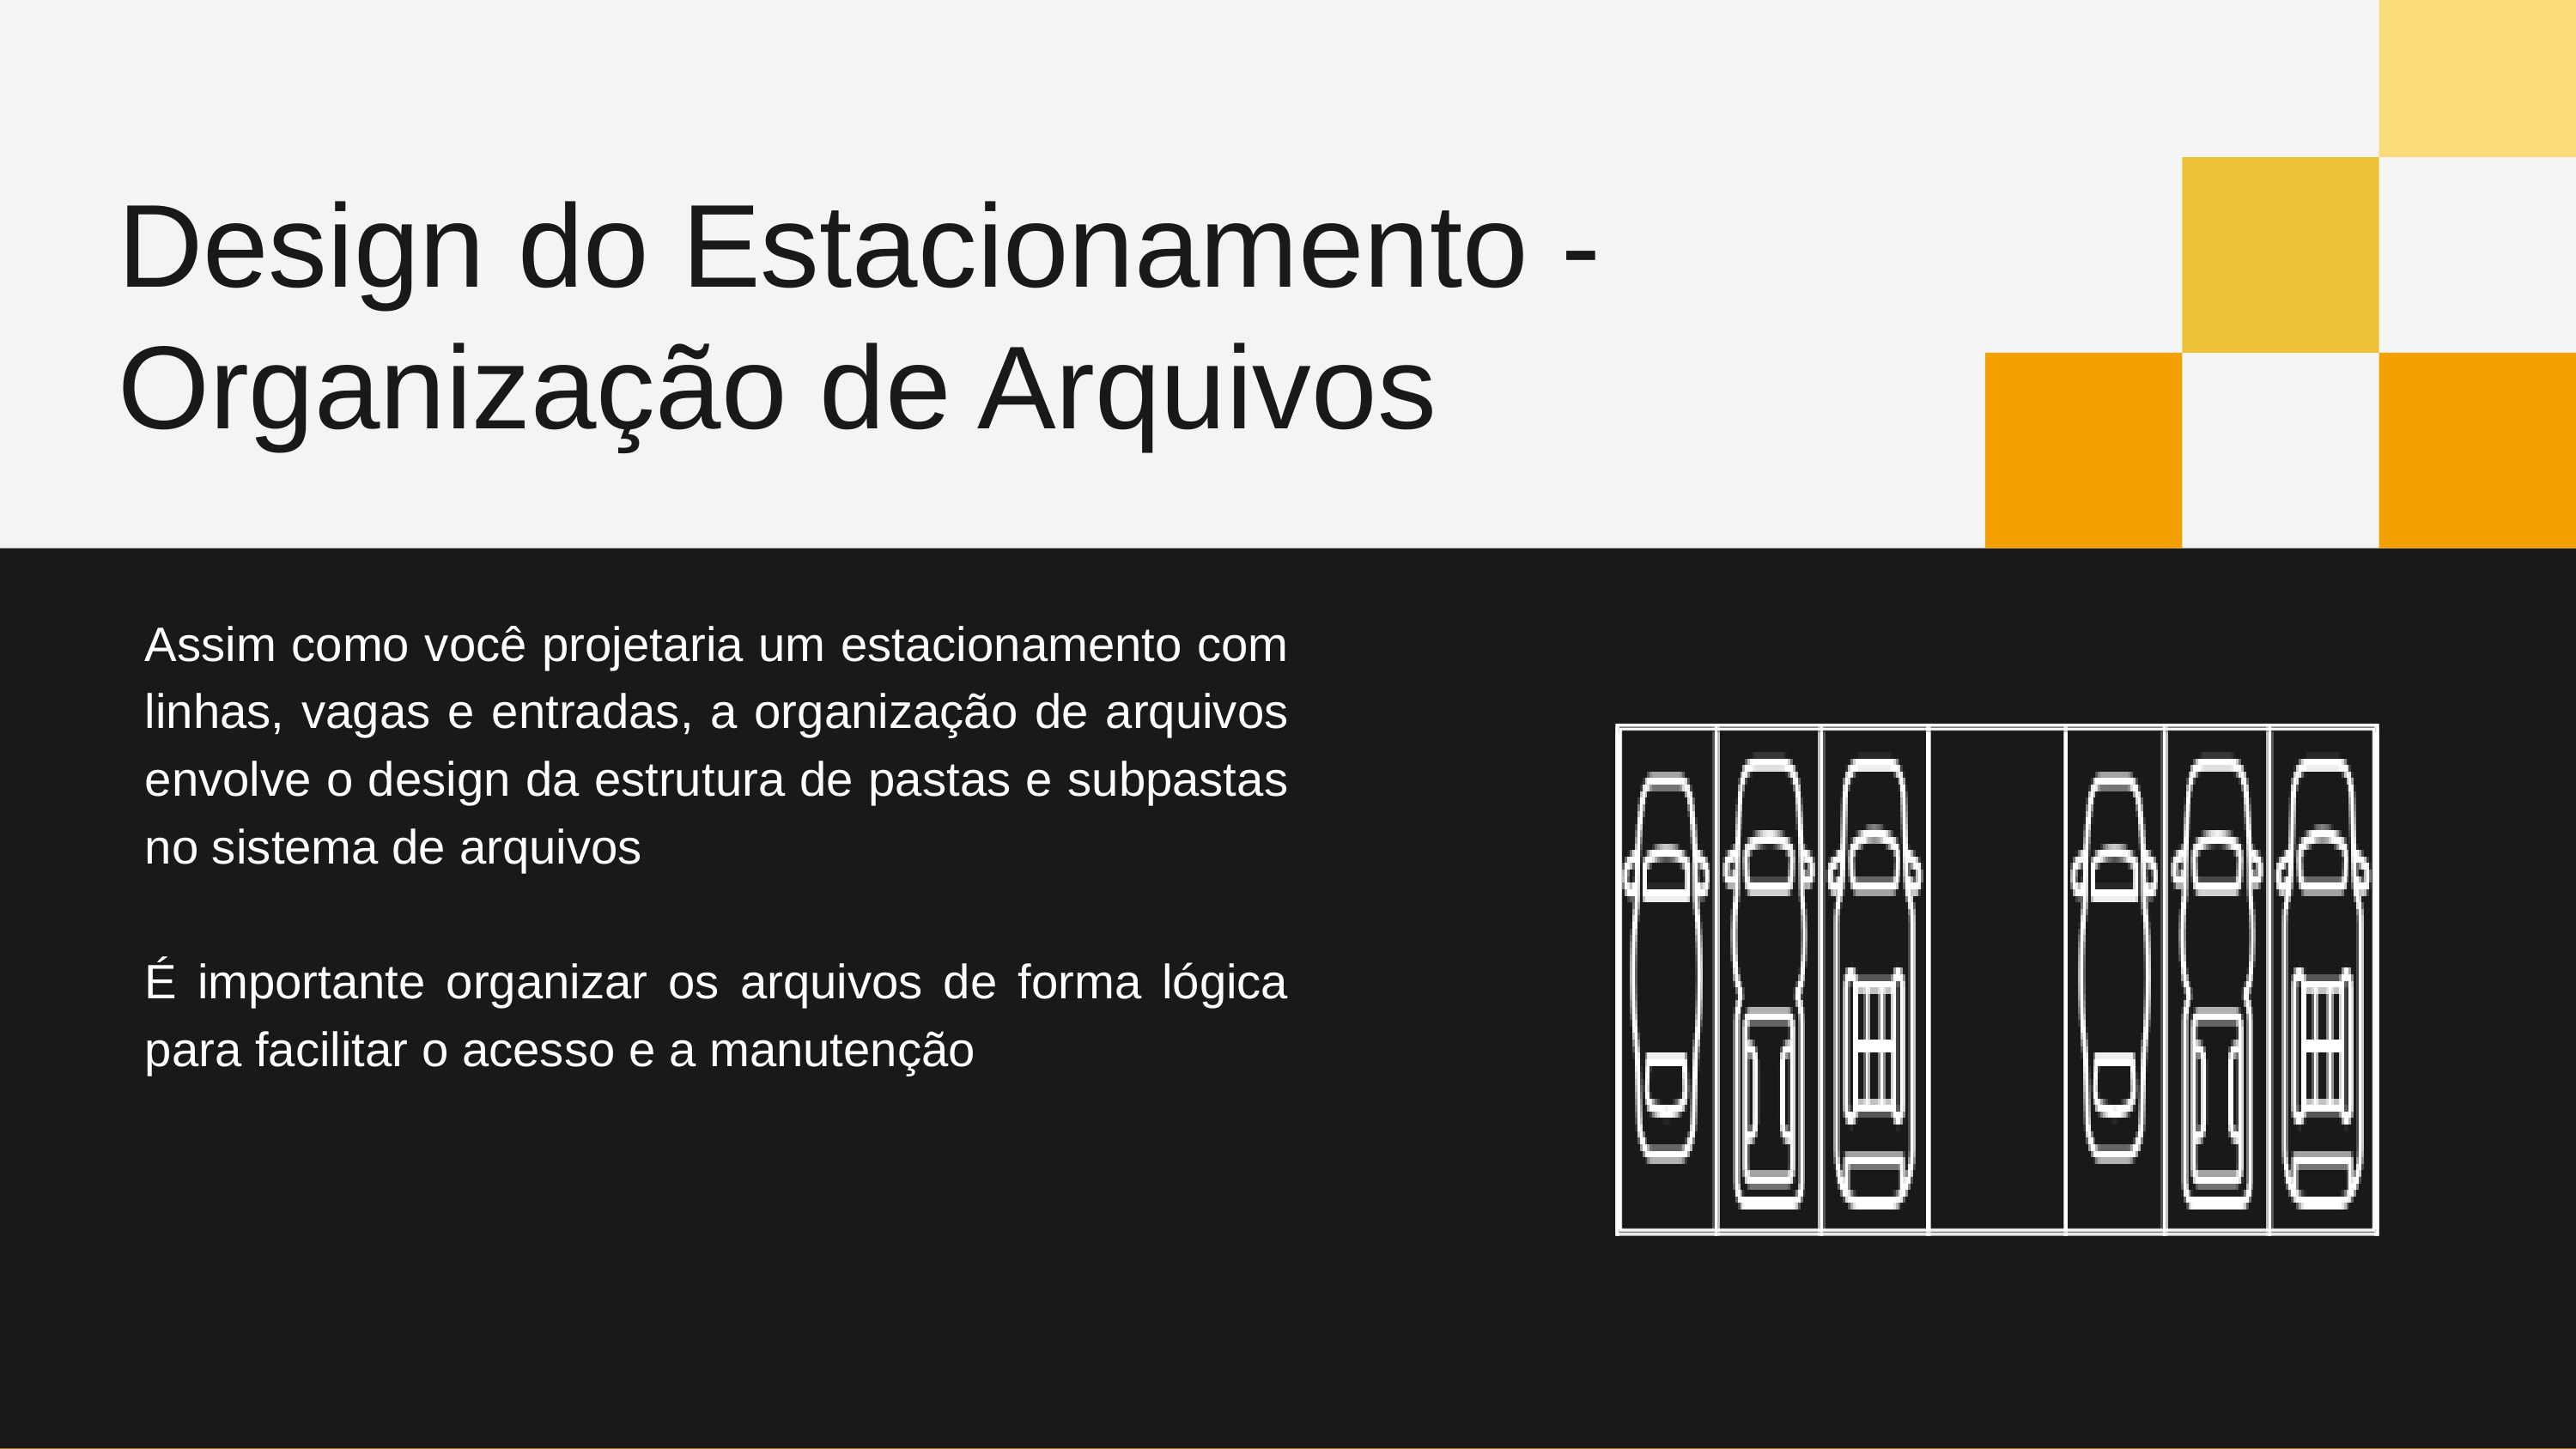

Design do Estacionamento - Organização de Arquivos

Assim como você projetaria um estacionamento com linhas, vagas e entradas, a organização de arquivos envolve o design da estrutura de pastas e subpastas no sistema de arquivos

É importante organizar os arquivos de forma lógica para facilitar o acesso e a manutenção